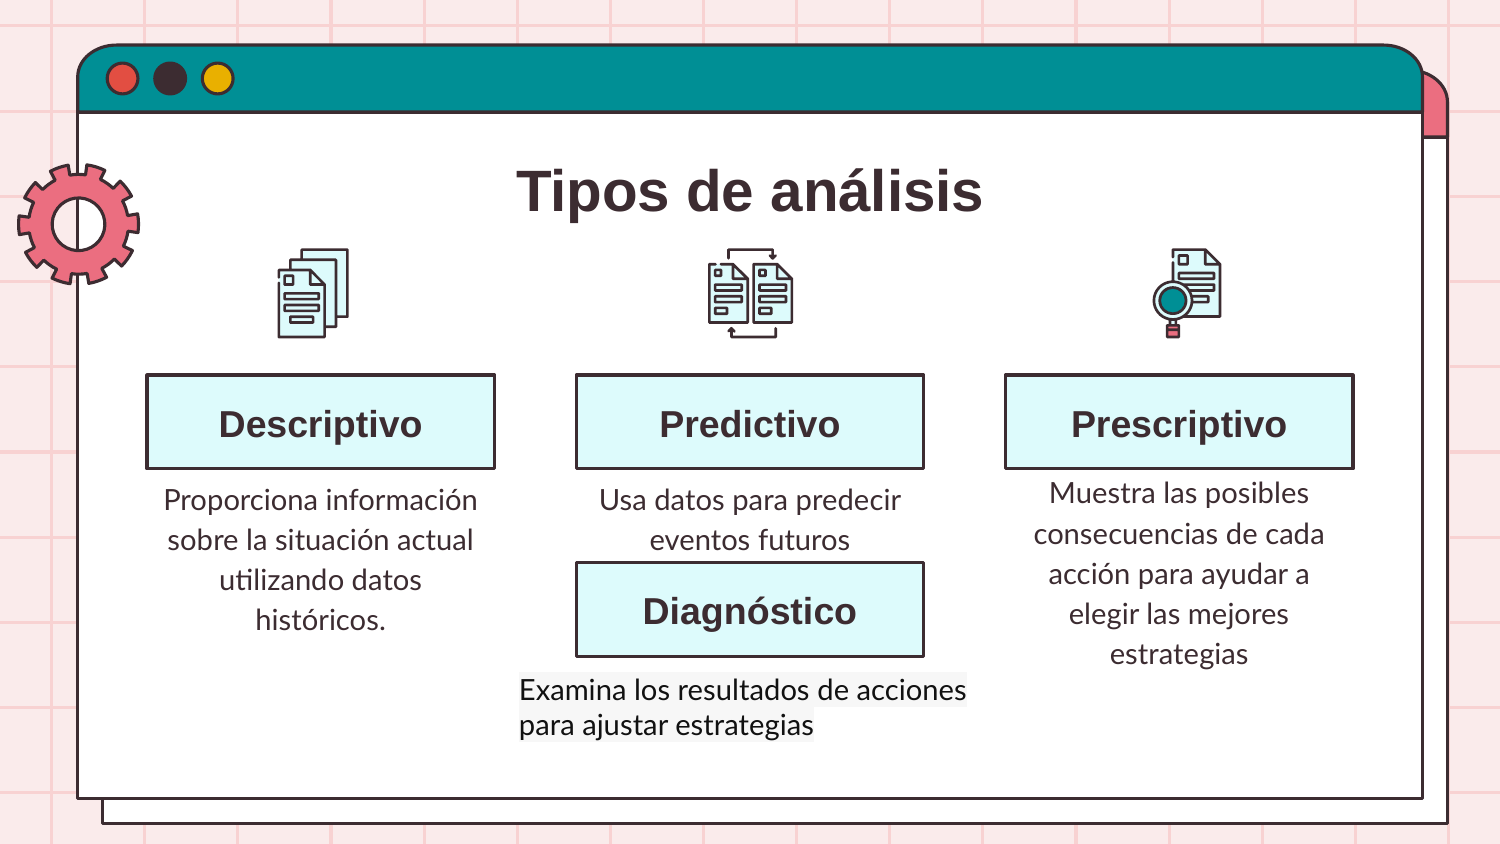

# Tipos de análisis

Descriptivo
Predictivo
Prescriptivo
Proporciona información sobre la situación actual utilizando datos históricos.
Usa datos para predecir eventos futuros
Muestra las posibles consecuencias de cada acción para ayudar a elegir las mejores estrategias
Diagnóstico
Examina los resultados de acciones para ajustar estrategias